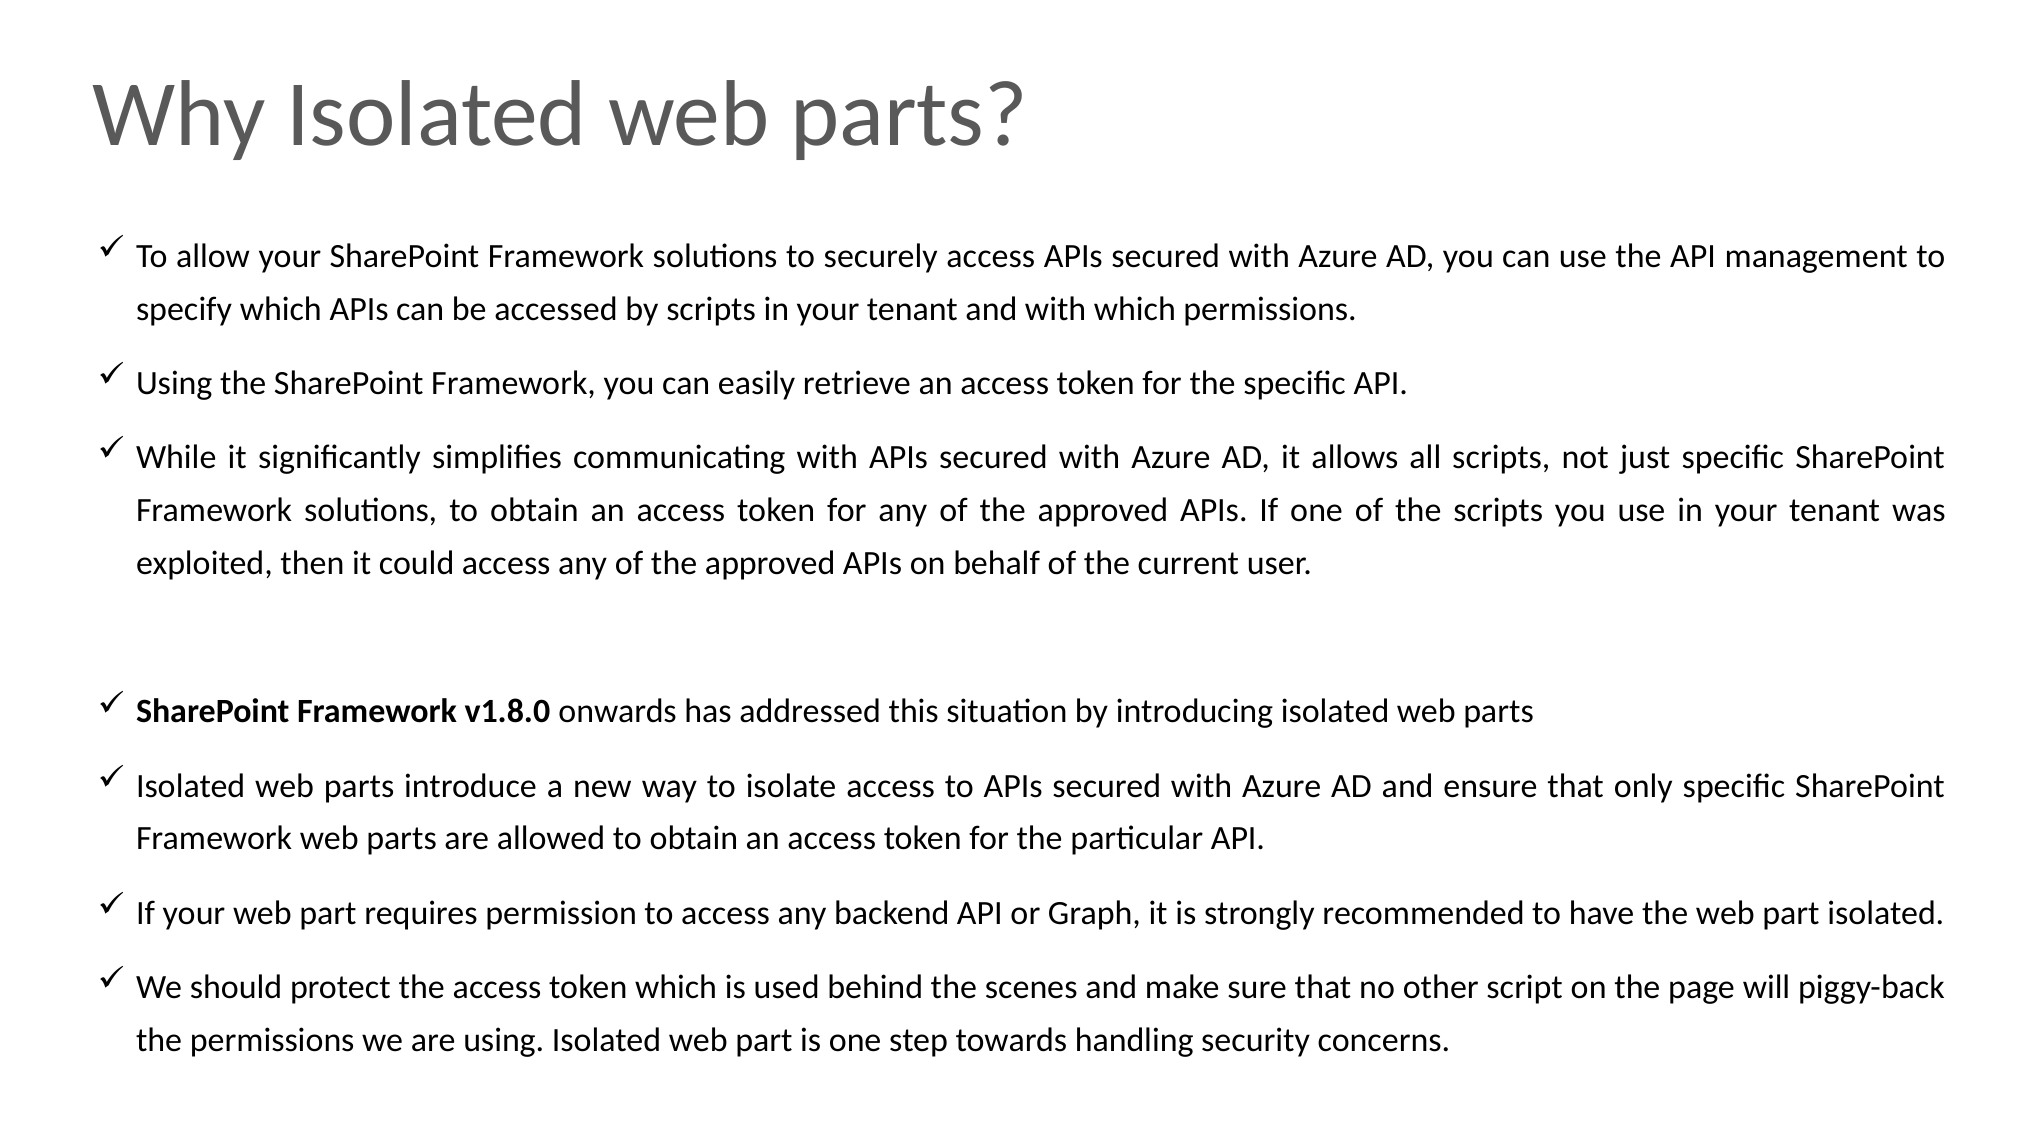

# Why Isolated web parts?
To allow your SharePoint Framework solutions to securely access APIs secured with Azure AD, you can use the API management to specify which APIs can be accessed by scripts in your tenant and with which permissions.
Using the SharePoint Framework, you can easily retrieve an access token for the specific API.
While it significantly simplifies communicating with APIs secured with Azure AD, it allows all scripts, not just specific SharePoint Framework solutions, to obtain an access token for any of the approved APIs. If one of the scripts you use in your tenant was exploited, then it could access any of the approved APIs on behalf of the current user.

SharePoint Framework v1.8.0 onwards has addressed this situation by introducing isolated web parts
Isolated web parts introduce a new way to isolate access to APIs secured with Azure AD and ensure that only specific SharePoint Framework web parts are allowed to obtain an access token for the particular API.
If your web part requires permission to access any backend API or Graph, it is strongly recommended to have the web part isolated.
We should protect the access token which is used behind the scenes and make sure that no other script on the page will piggy-back the permissions we are using. Isolated web part is one step towards handling security concerns.